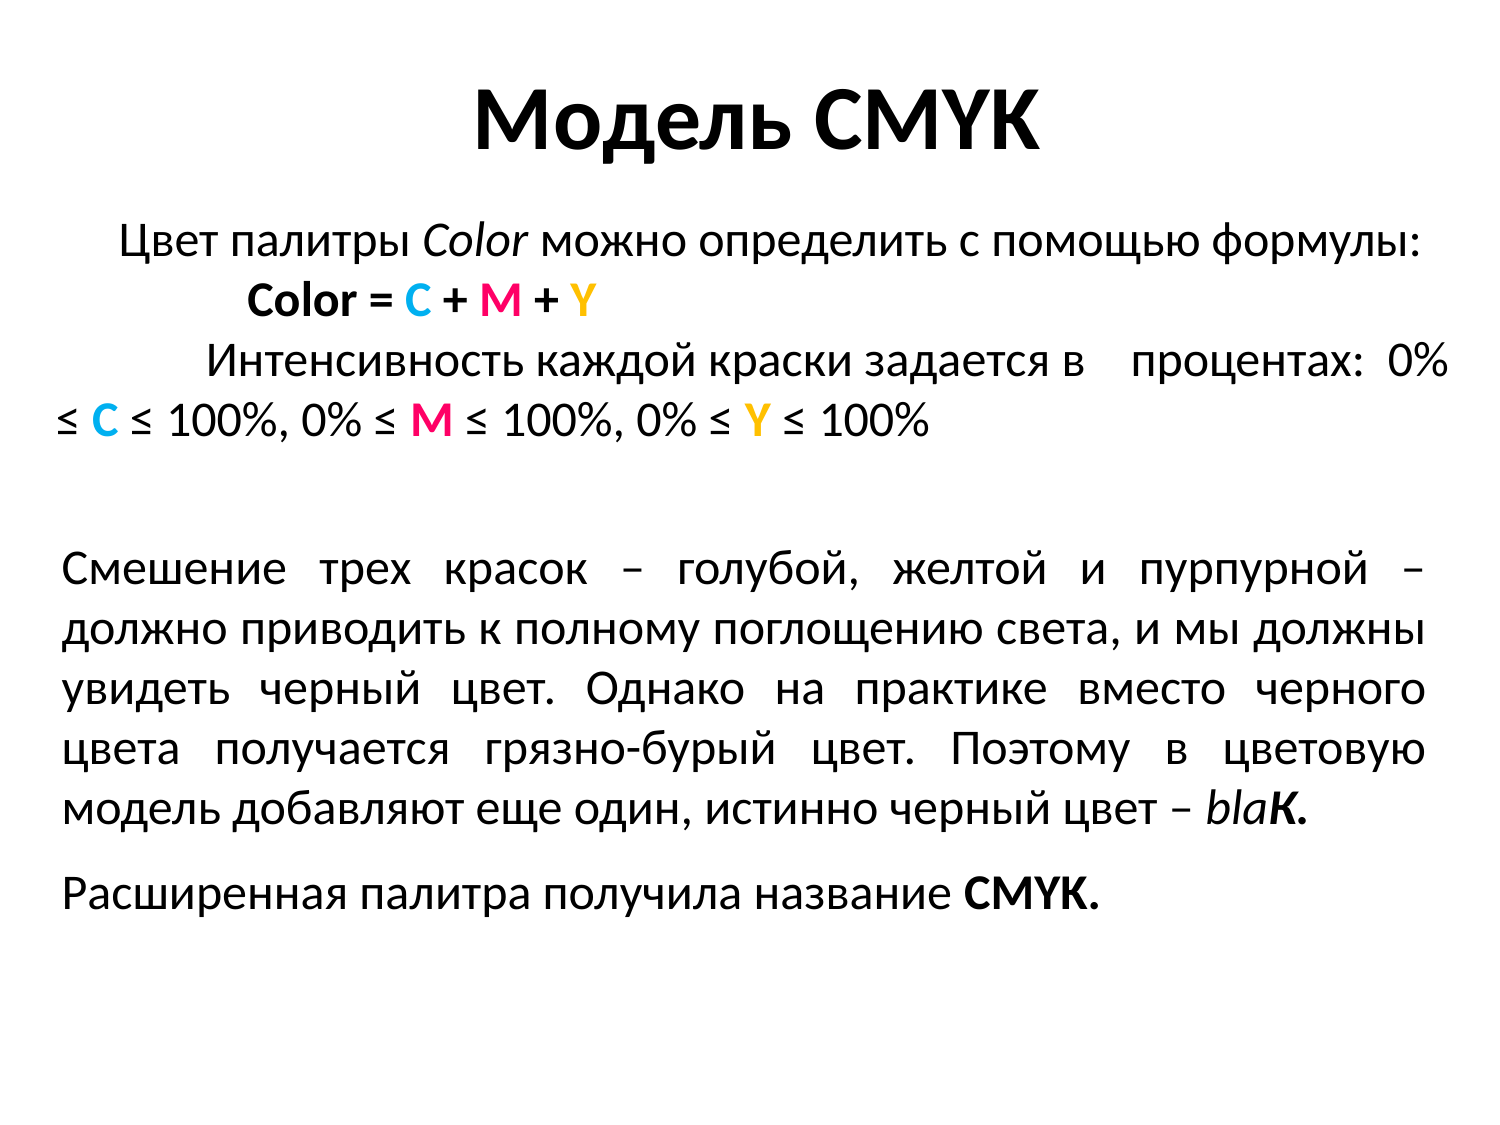

# Модель CMYK
Цвет палитры Color можно определить с помощью формулы:
                 Color = С + M + Y
	Интенсивность каждой краски задается в    процентах:  0% ≤ С ≤ 100%, 0% ≤ М ≤ 100%, 0% ≤ Y ≤ 100%
Смешение трех красок – голубой, желтой и пурпурной – должно приводить к полному поглощению света, и мы должны увидеть черный цвет. Однако на практике вместо черного цвета получается грязно-бурый цвет. Поэтому в цветовую модель добавляют еще один, истинно черный цвет – blaК.
Расширенная палитра получила название CMYK.